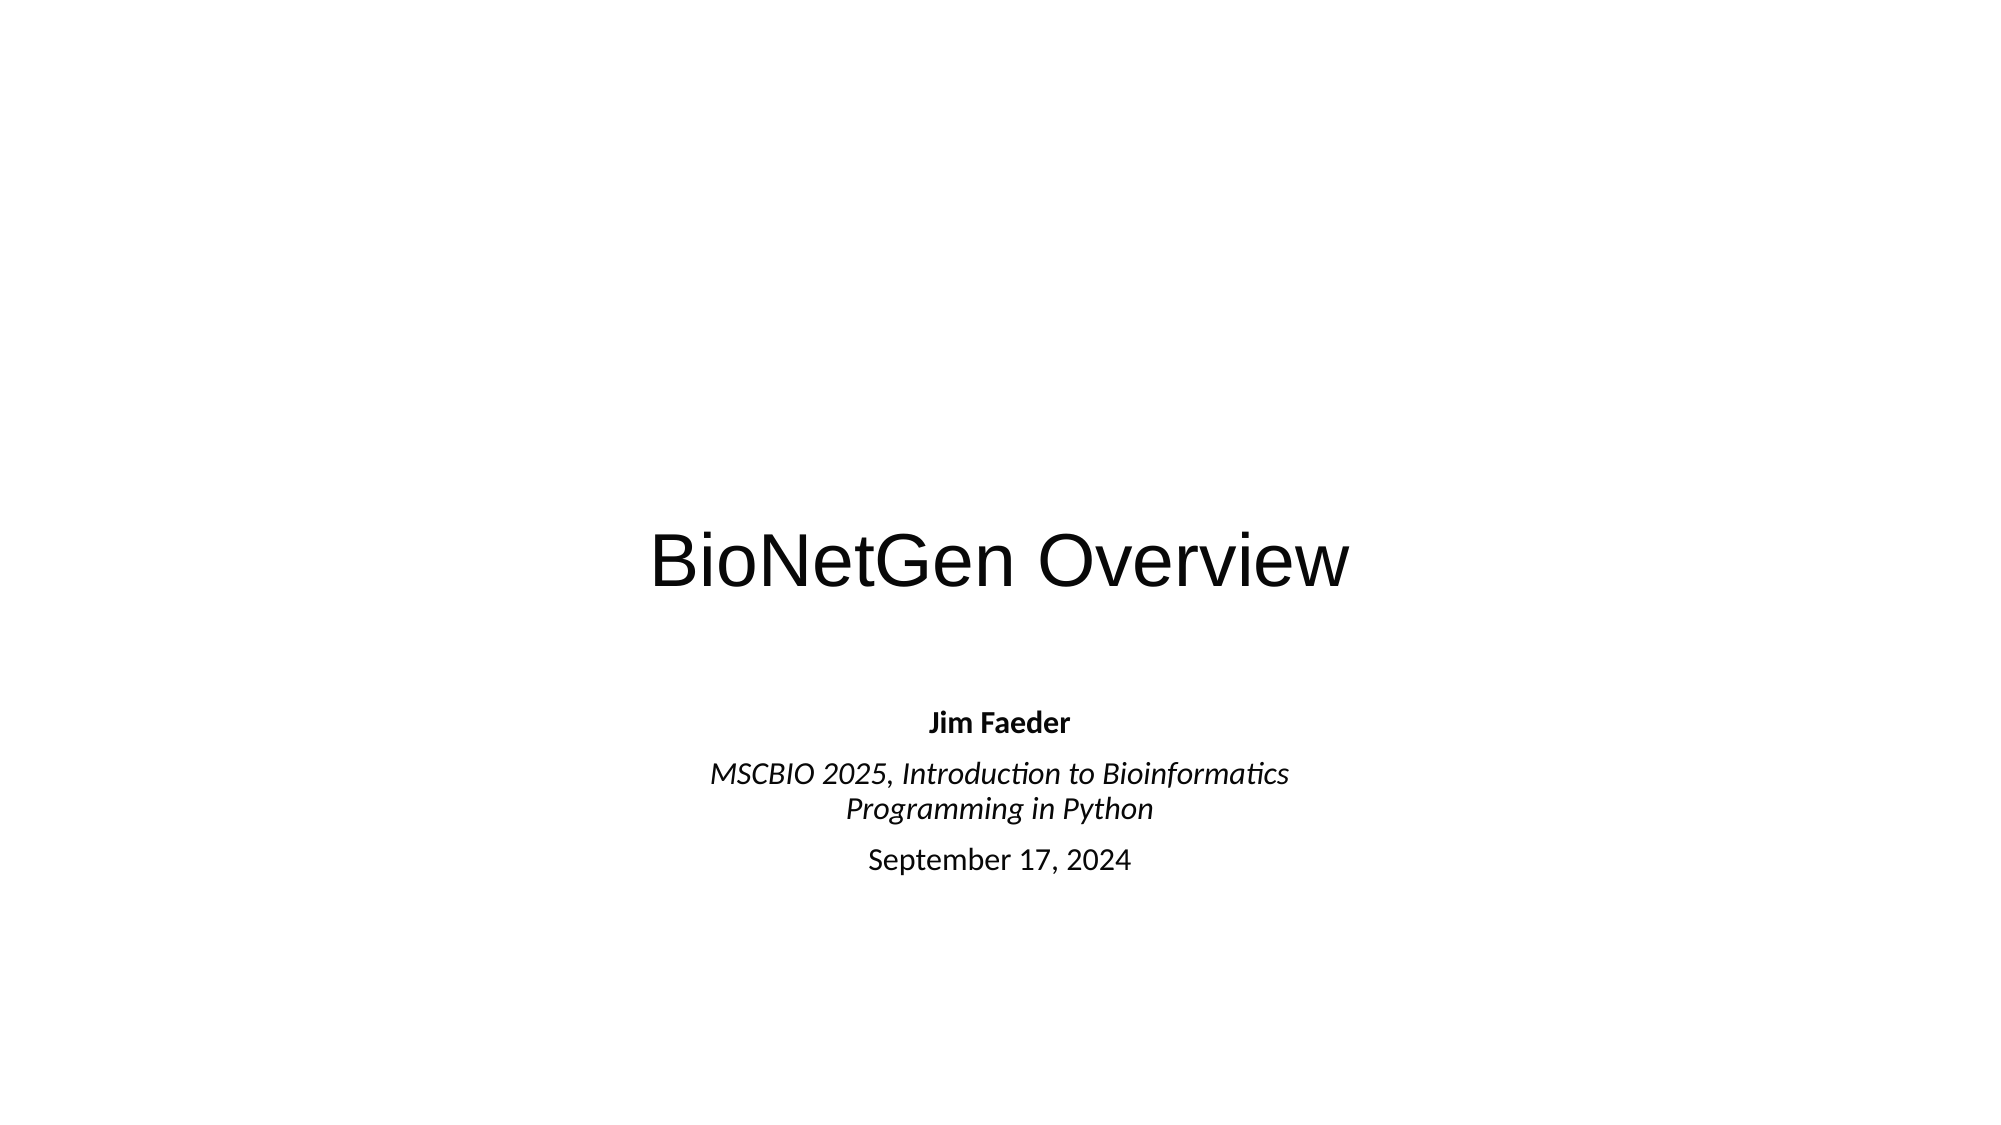

# BioNetGen Overview
Jim Faeder
MSCBIO 2025, Introduction to Bioinformatics Programming in Python
September 17, 2024